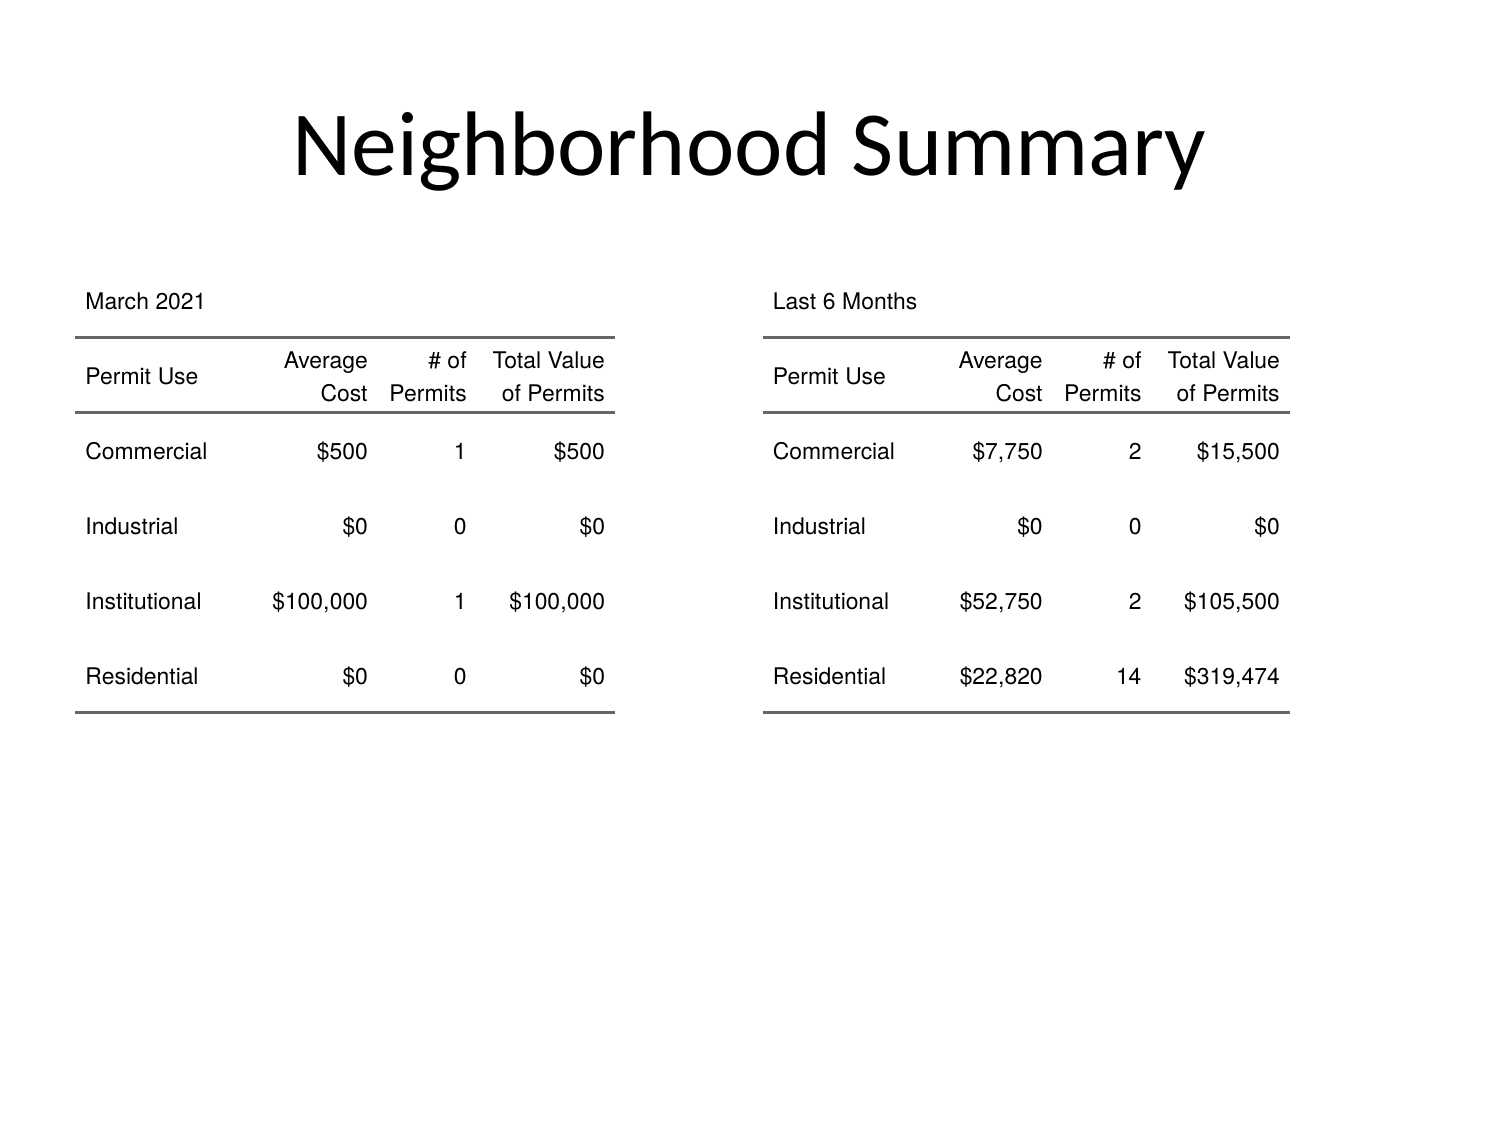

# Neighborhood Summary
| March 2021 | March 2021 | March 2021 | March 2021 |
| --- | --- | --- | --- |
| Permit Use | Average Cost | # of Permits | Total Value of Permits |
| Commercial | $500 | 1 | $500 |
| Industrial | $0 | 0 | $0 |
| Institutional | $100,000 | 1 | $100,000 |
| Residential | $0 | 0 | $0 |
| Last 6 Months | Last 6 Months | Last 6 Months | Last 6 Months |
| --- | --- | --- | --- |
| Permit Use | Average Cost | # of Permits | Total Value of Permits |
| Commercial | $7,750 | 2 | $15,500 |
| Industrial | $0 | 0 | $0 |
| Institutional | $52,750 | 2 | $105,500 |
| Residential | $22,820 | 14 | $319,474 |